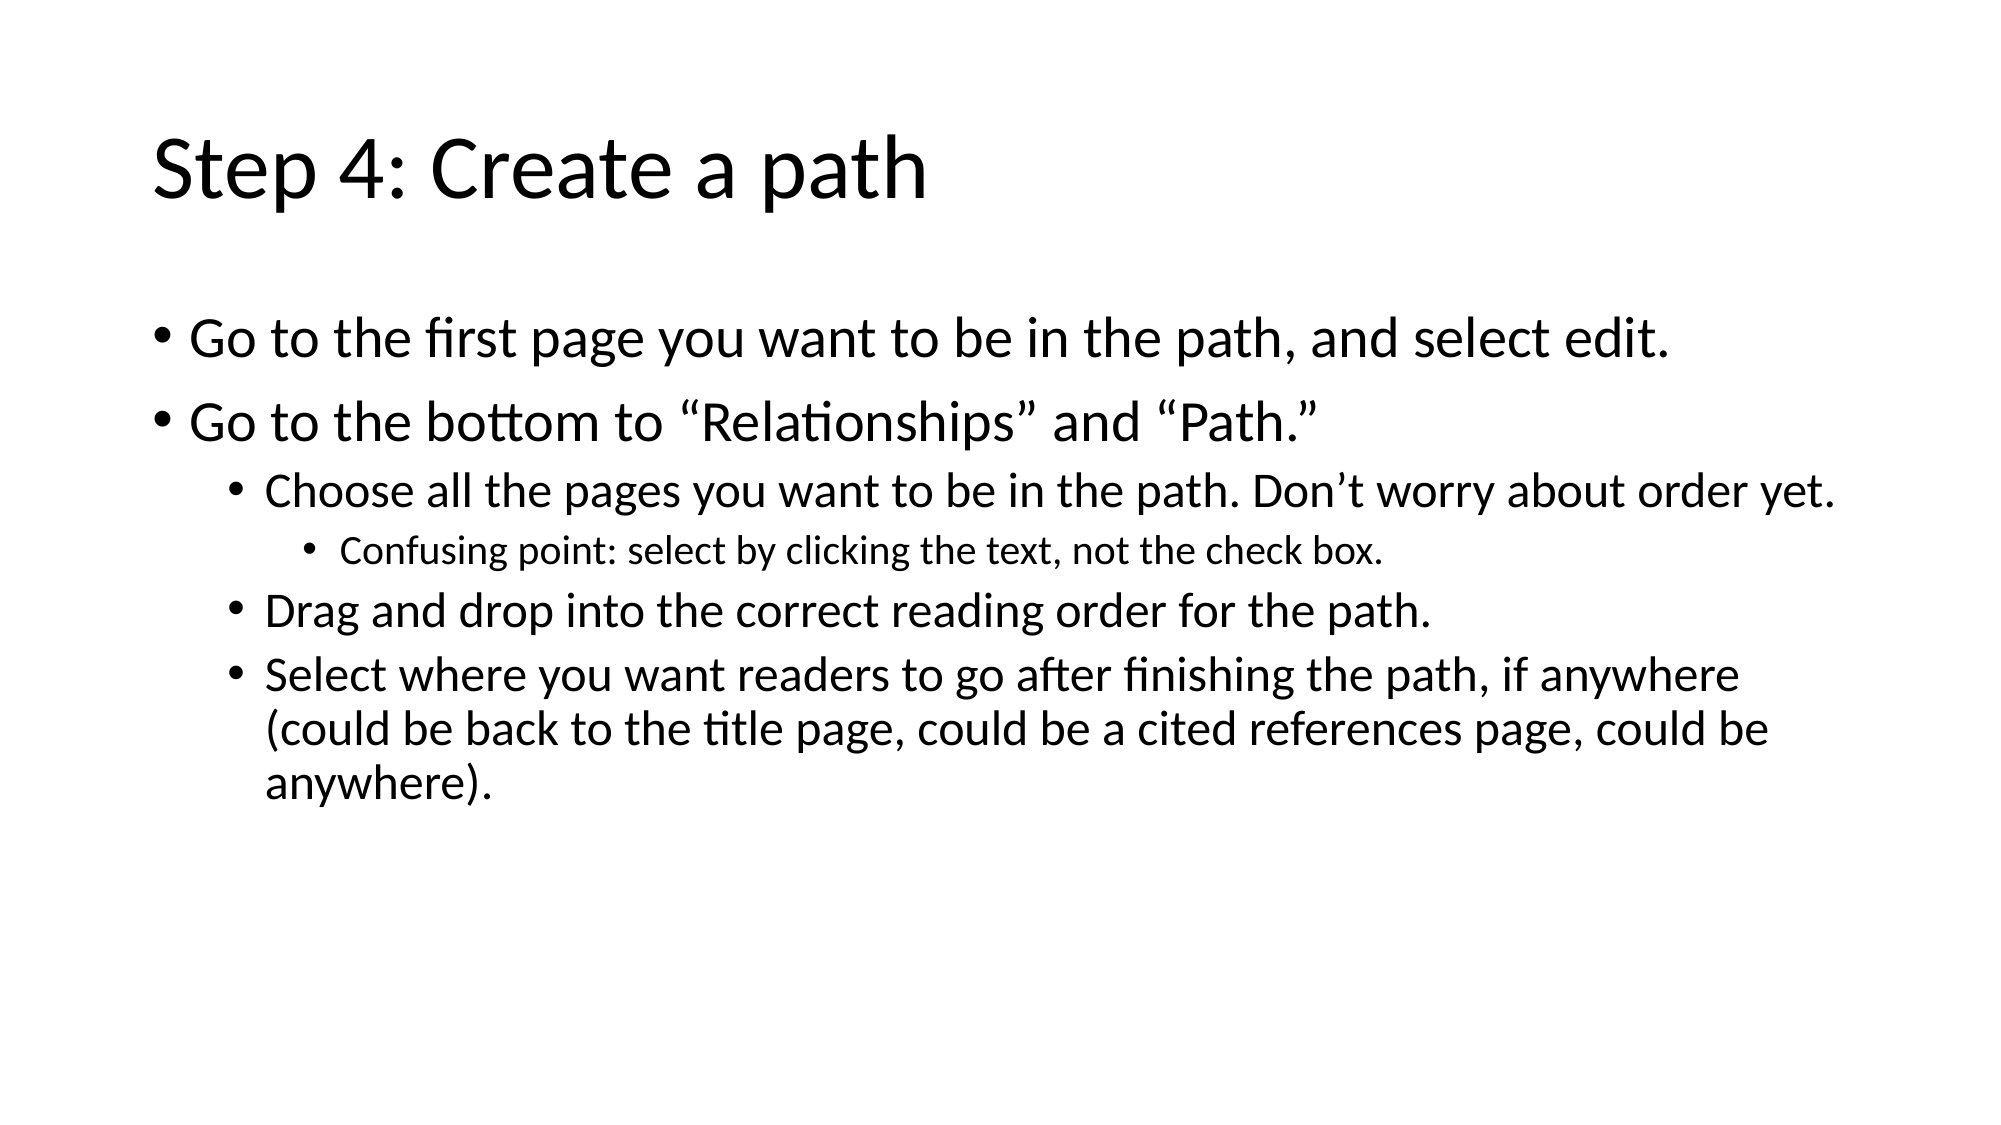

# Step 4: Create a path
Go to the first page you want to be in the path, and select edit.
Go to the bottom to “Relationships” and “Path.”
Choose all the pages you want to be in the path. Don’t worry about order yet.
Confusing point: select by clicking the text, not the check box.
Drag and drop into the correct reading order for the path.
Select where you want readers to go after finishing the path, if anywhere (could be back to the title page, could be a cited references page, could be anywhere).